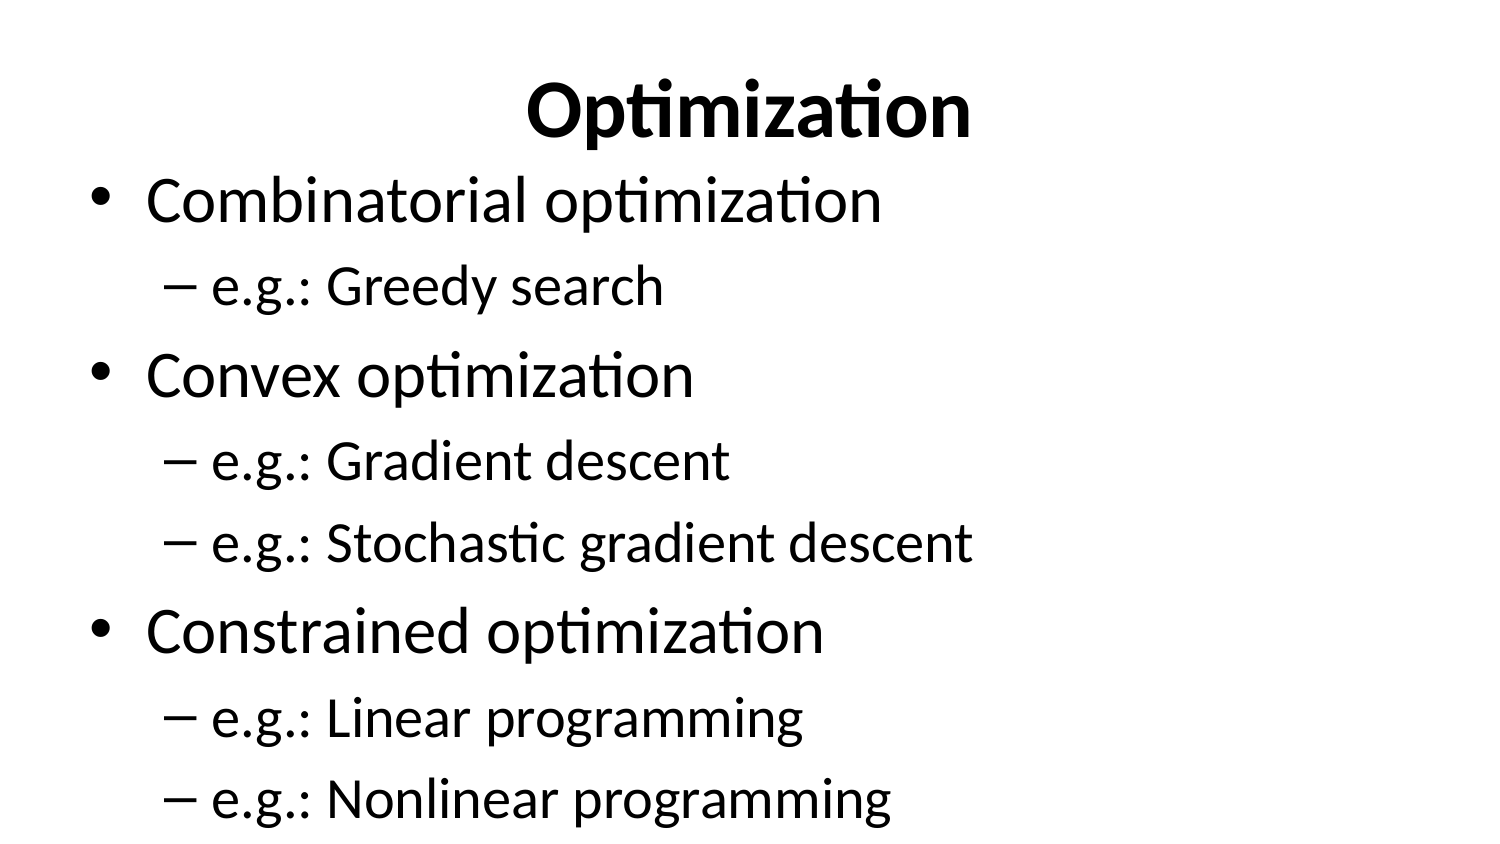

Optimization
Combinatorial optimization
e.g.: Greedy search
Convex optimization
e.g.: Gradient descent
e.g.: Stochastic gradient descent
Constrained optimization
e.g.: Linear programming
e.g.: Nonlinear programming